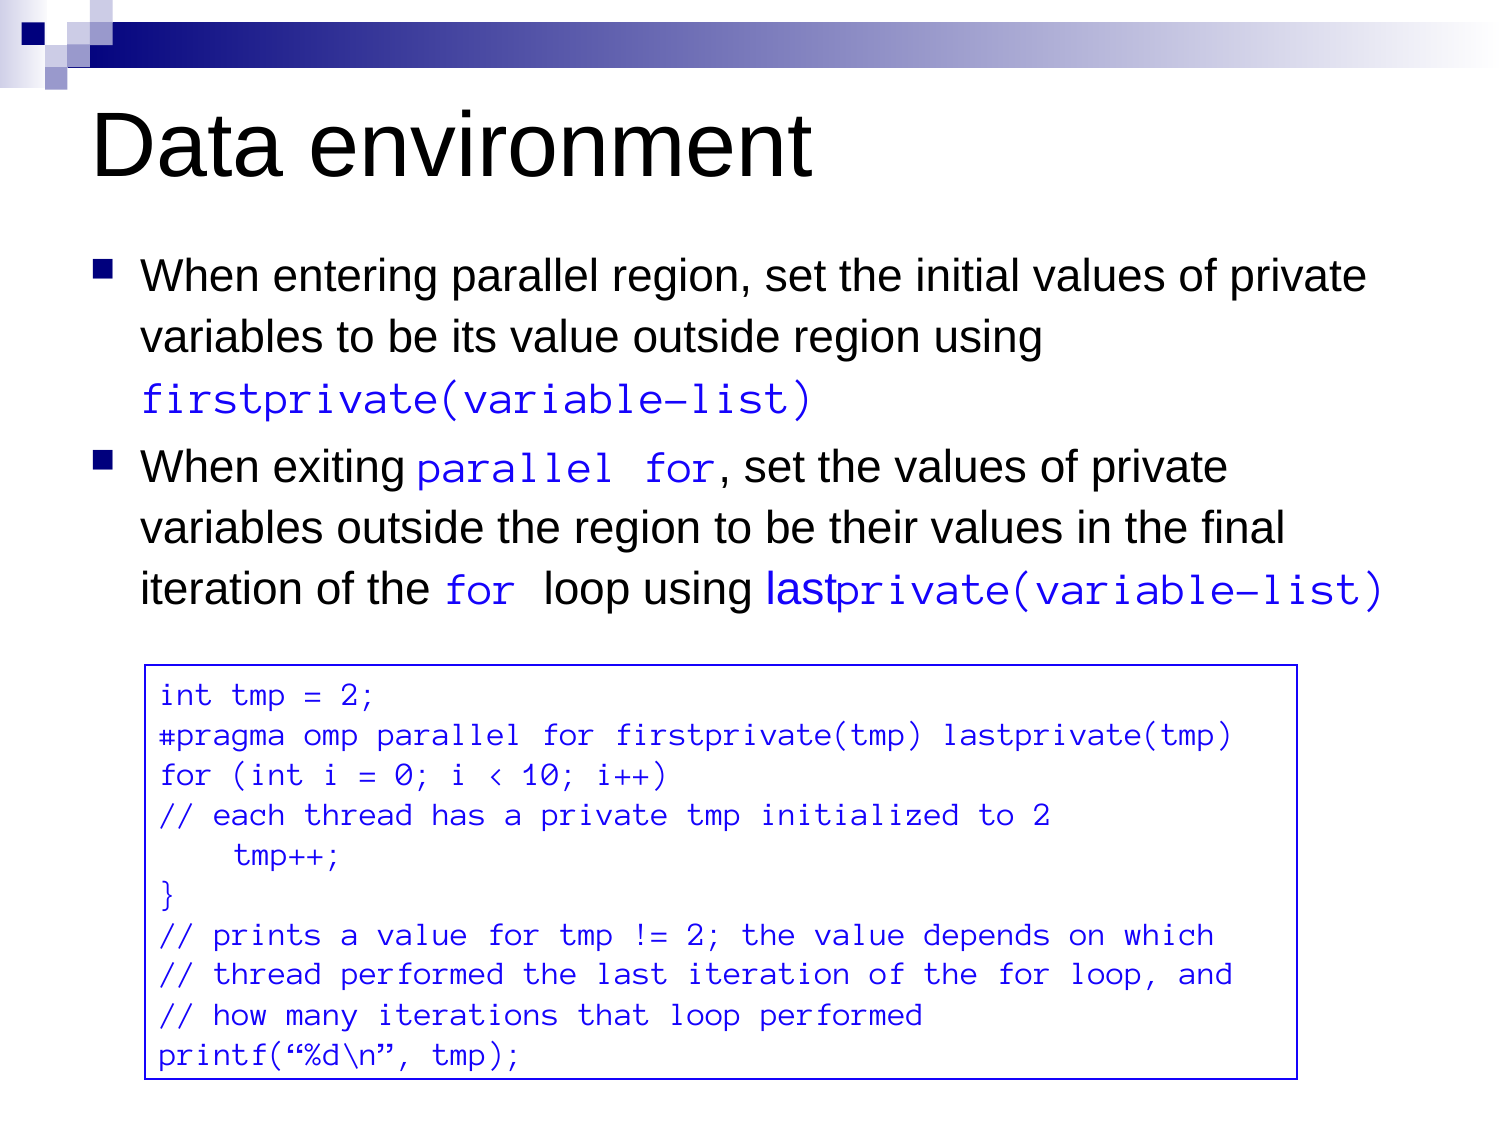

# Data environment
When entering parallel region, set the initial values of private variables to be its value outside region using firstprivate(variable-list)
When exiting parallel for, set the values of private variables outside the region to be their values in the final iteration of the for loop using lastprivate(variable-list)

int tmp = 2;
#pragma omp parallel for firstprivate(tmp) lastprivate(tmp)
for (int i = 0; i < 10; i++)
// each thread has a private tmp initialized to 2
	tmp++;
}
// prints a value for tmp != 2; the value depends on which
// thread performed the last iteration of the for loop, and
// how many iterations that loop performed
printf(“%d\n”, tmp);